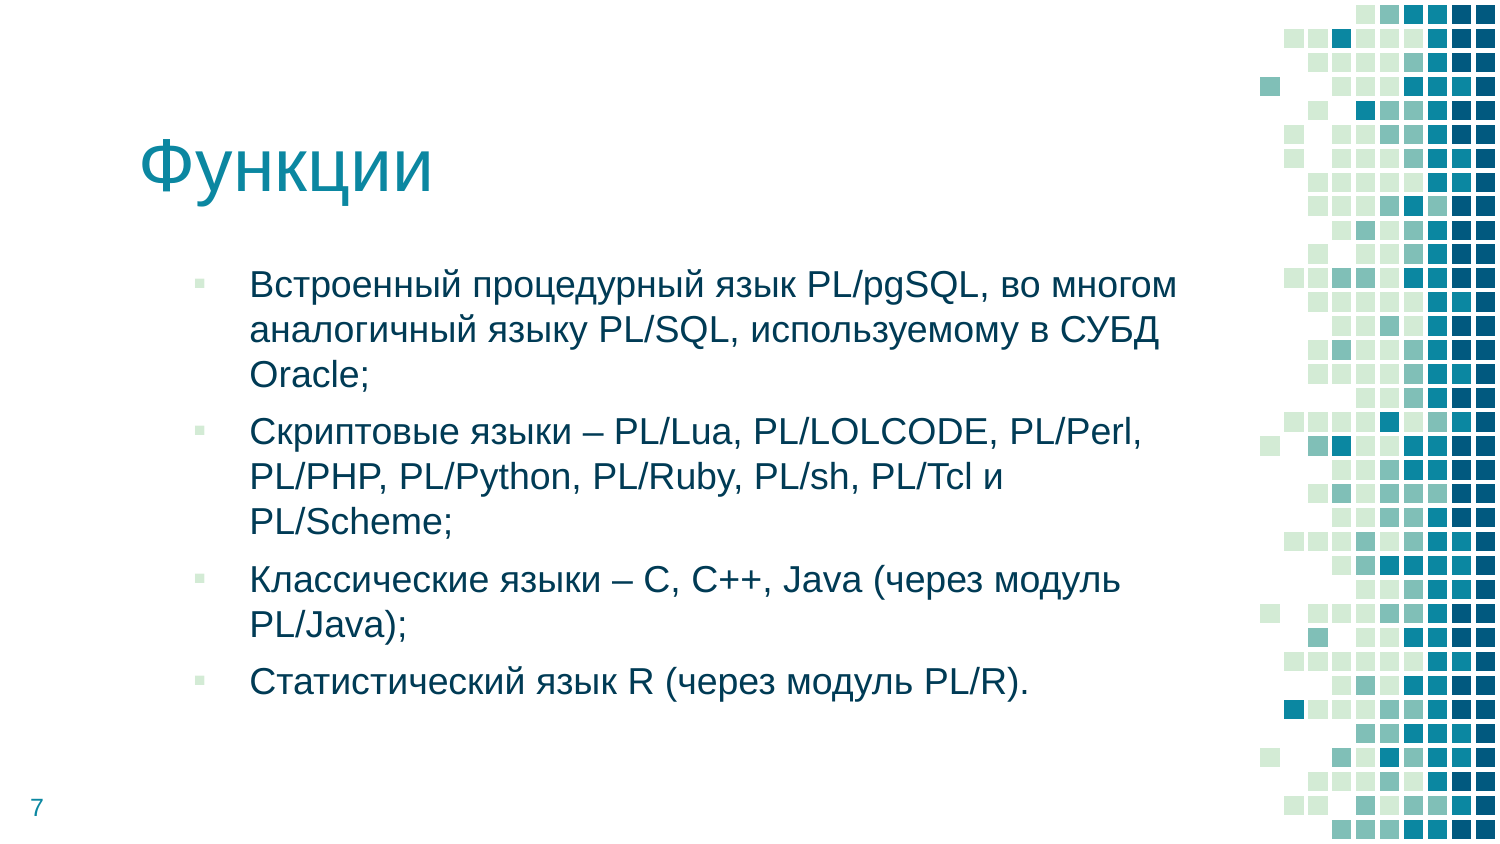

# Функции
Встроенный процедурный язык PL/pgSQL, во многом аналогичный языку PL/SQL, используемому в СУБД Oracle;
Скриптовые языки – PL/Lua, PL/LOLCODE, PL/Perl, PL/PHP, PL/Python, PL/Ruby, PL/sh, PL/Tcl и PL/Scheme;
Классические языки – C, C++, Java (через модуль PL/Java);
Статистический язык R (через модуль PL/R).
7